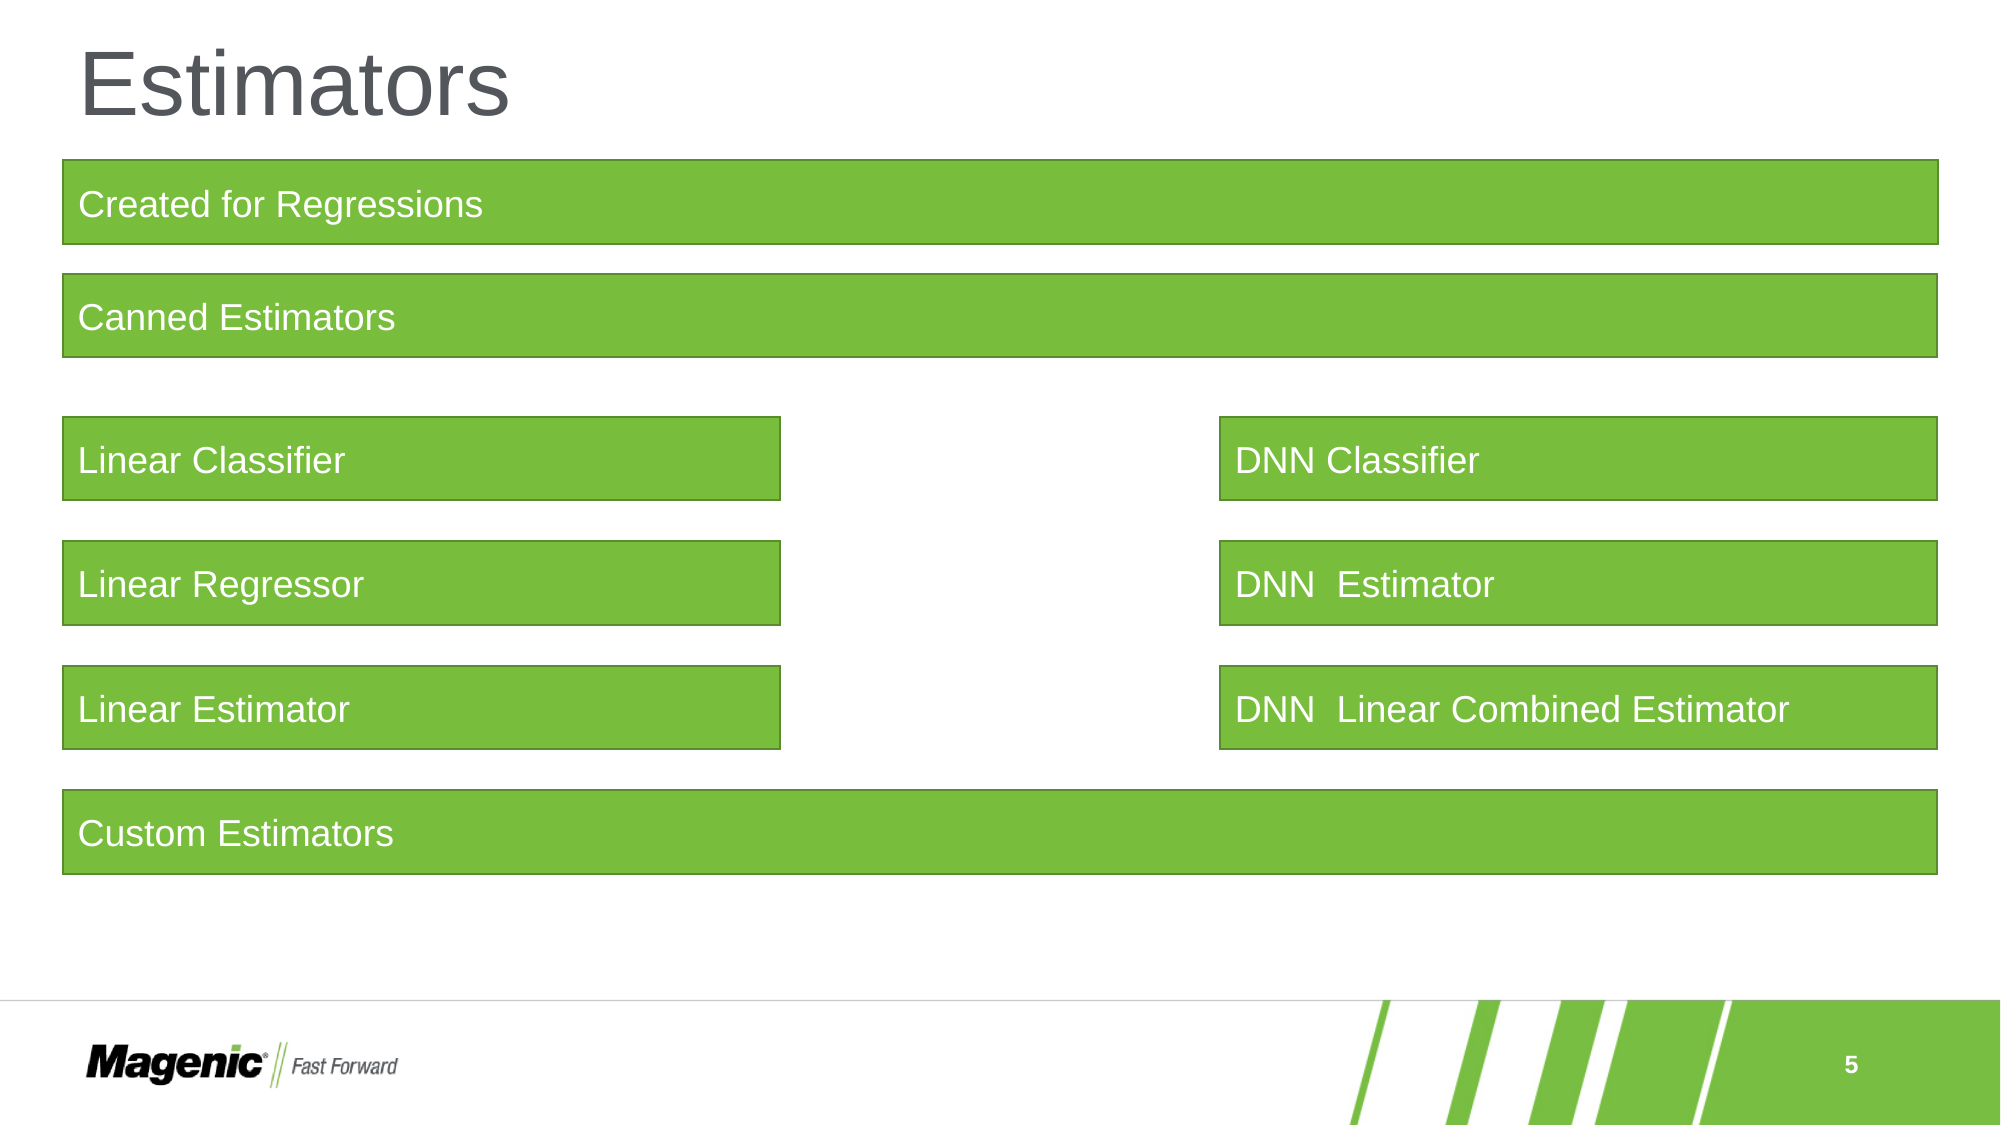

# Estimators
Created for Regressions
Canned Estimators
Linear Classifier
DNN Classifier
Linear Regressor
DNN  Estimator
Linear Estimator
DNN  Linear Combined Estimator
Custom Estimators